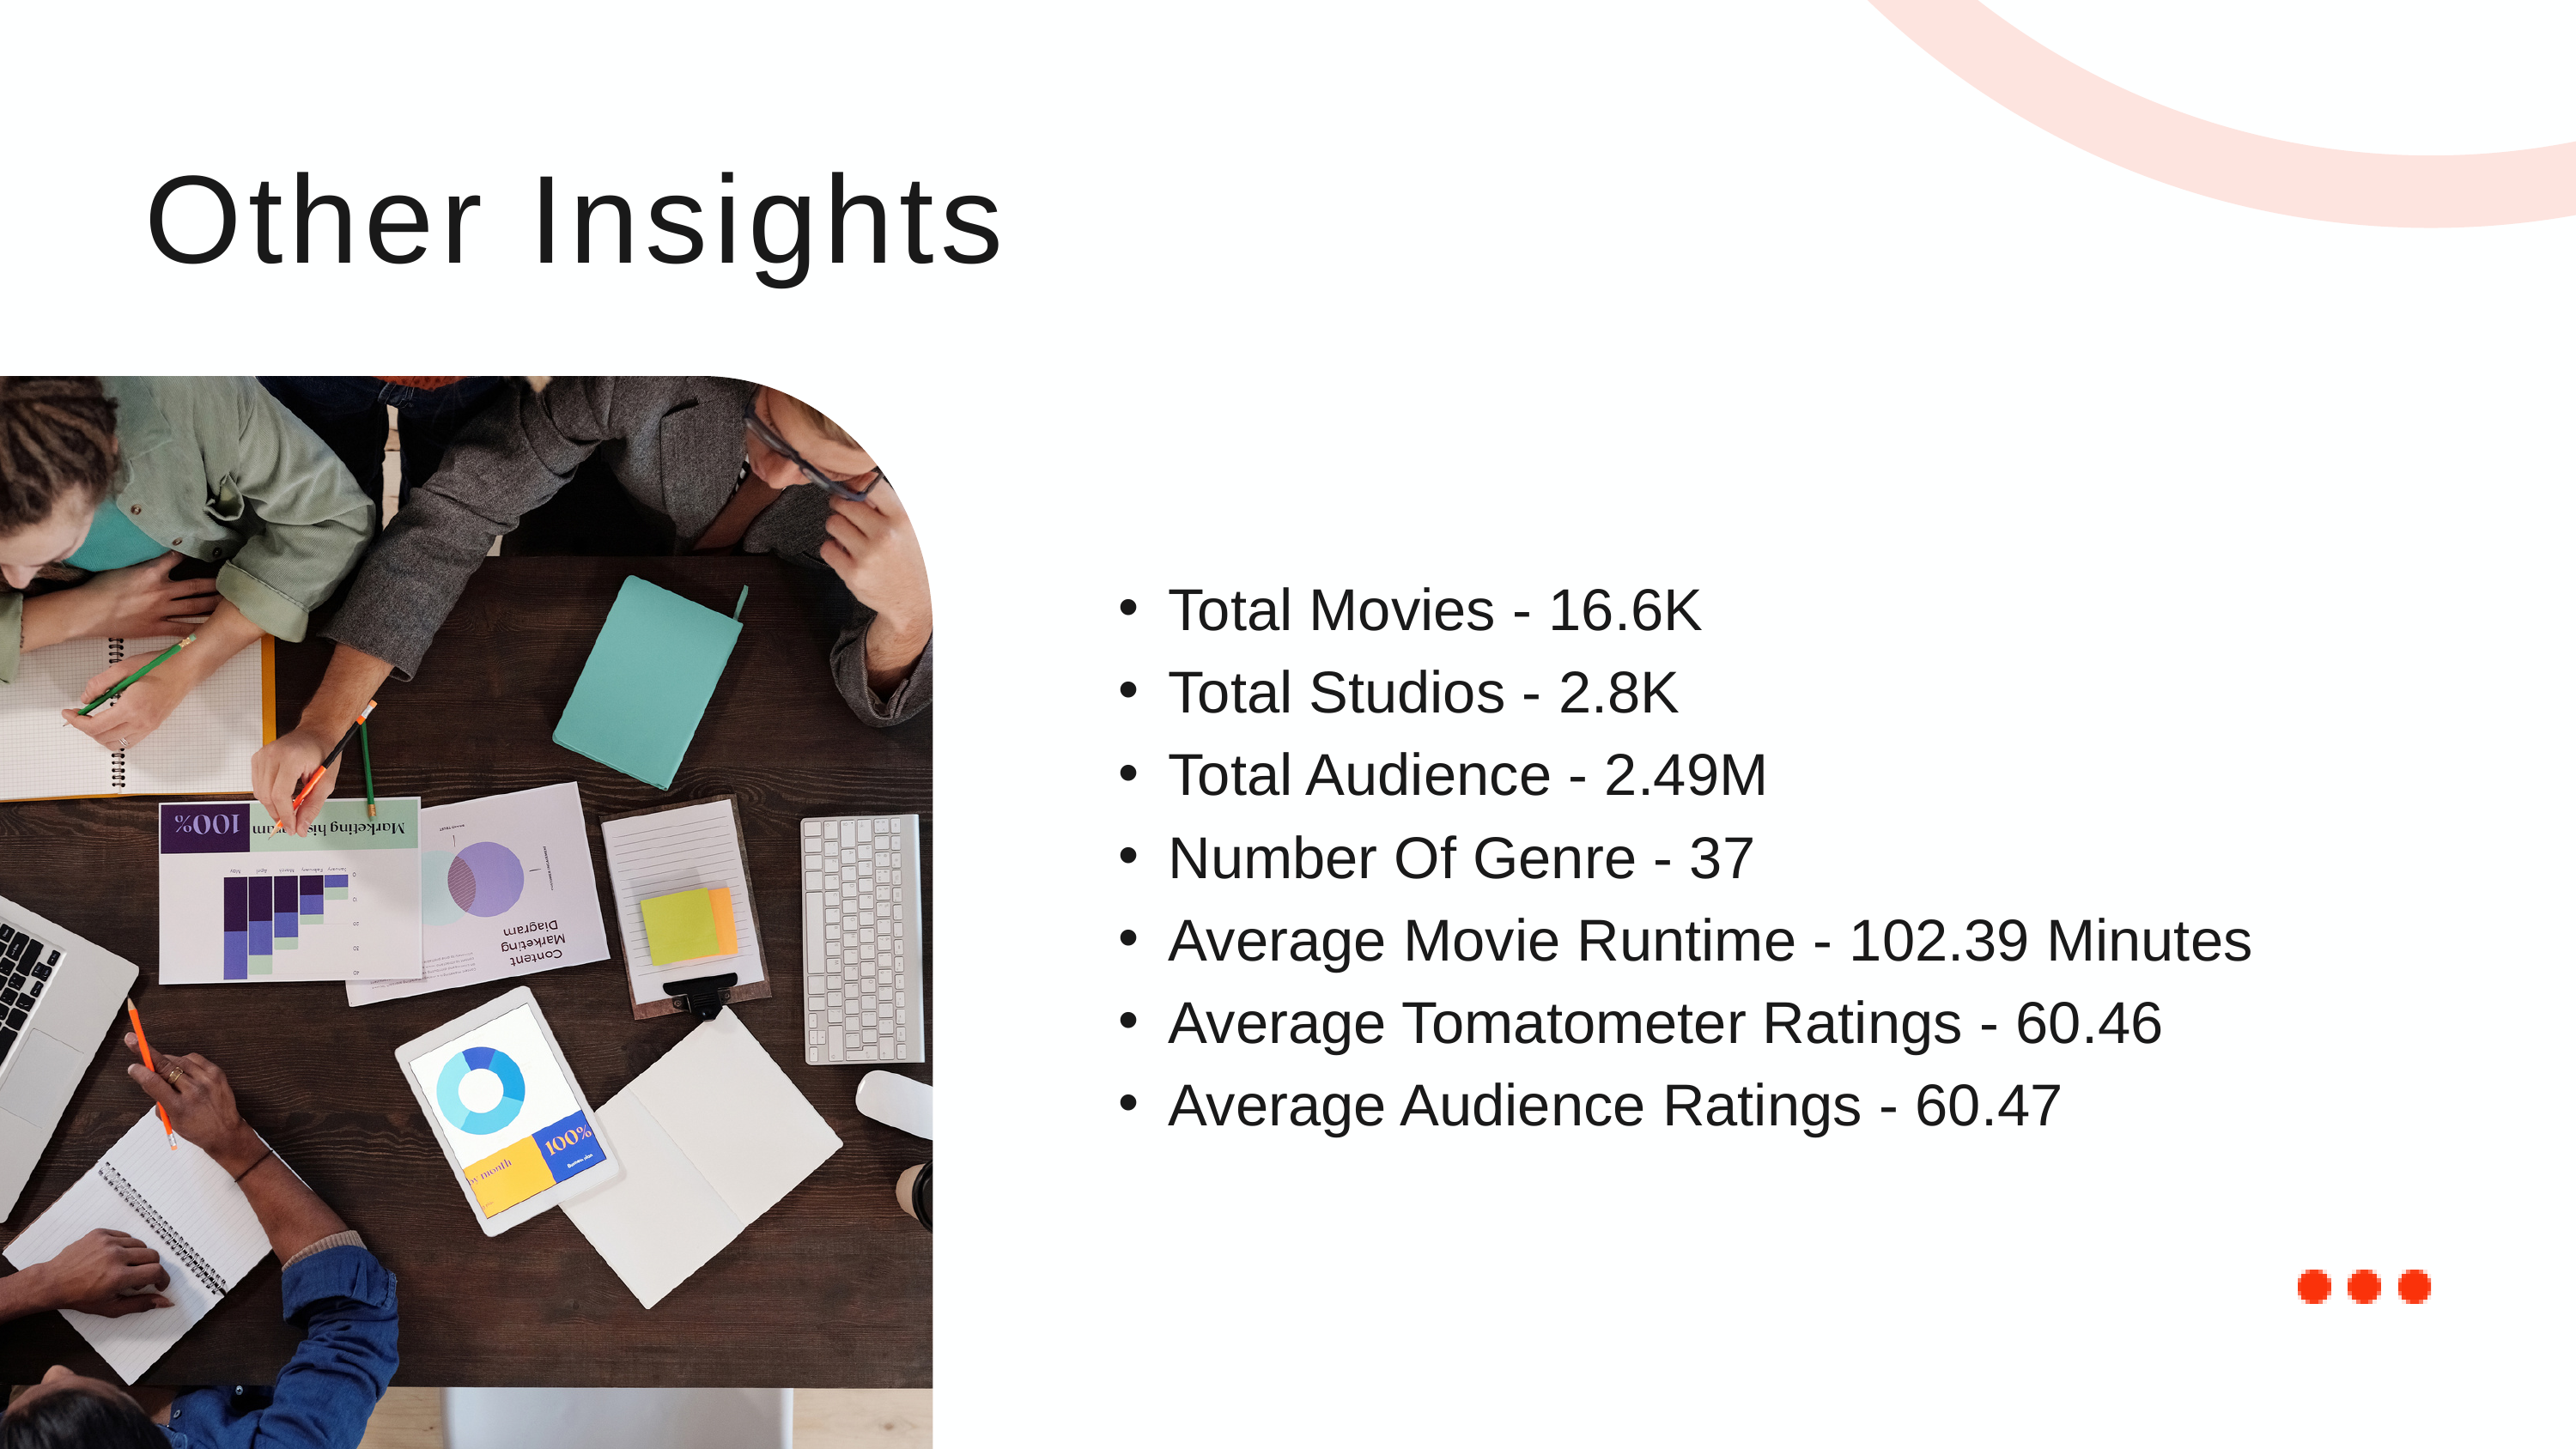

Other Insights

Total Movies - 16.6K
Total Studios - 2.8K
Total Audience - 2.49M
Number Of Genre - 37
Average Movie Runtime - 102.39 Minutes
Average Tomatometer Ratings - 60.46
Average Audience Ratings - 60.47